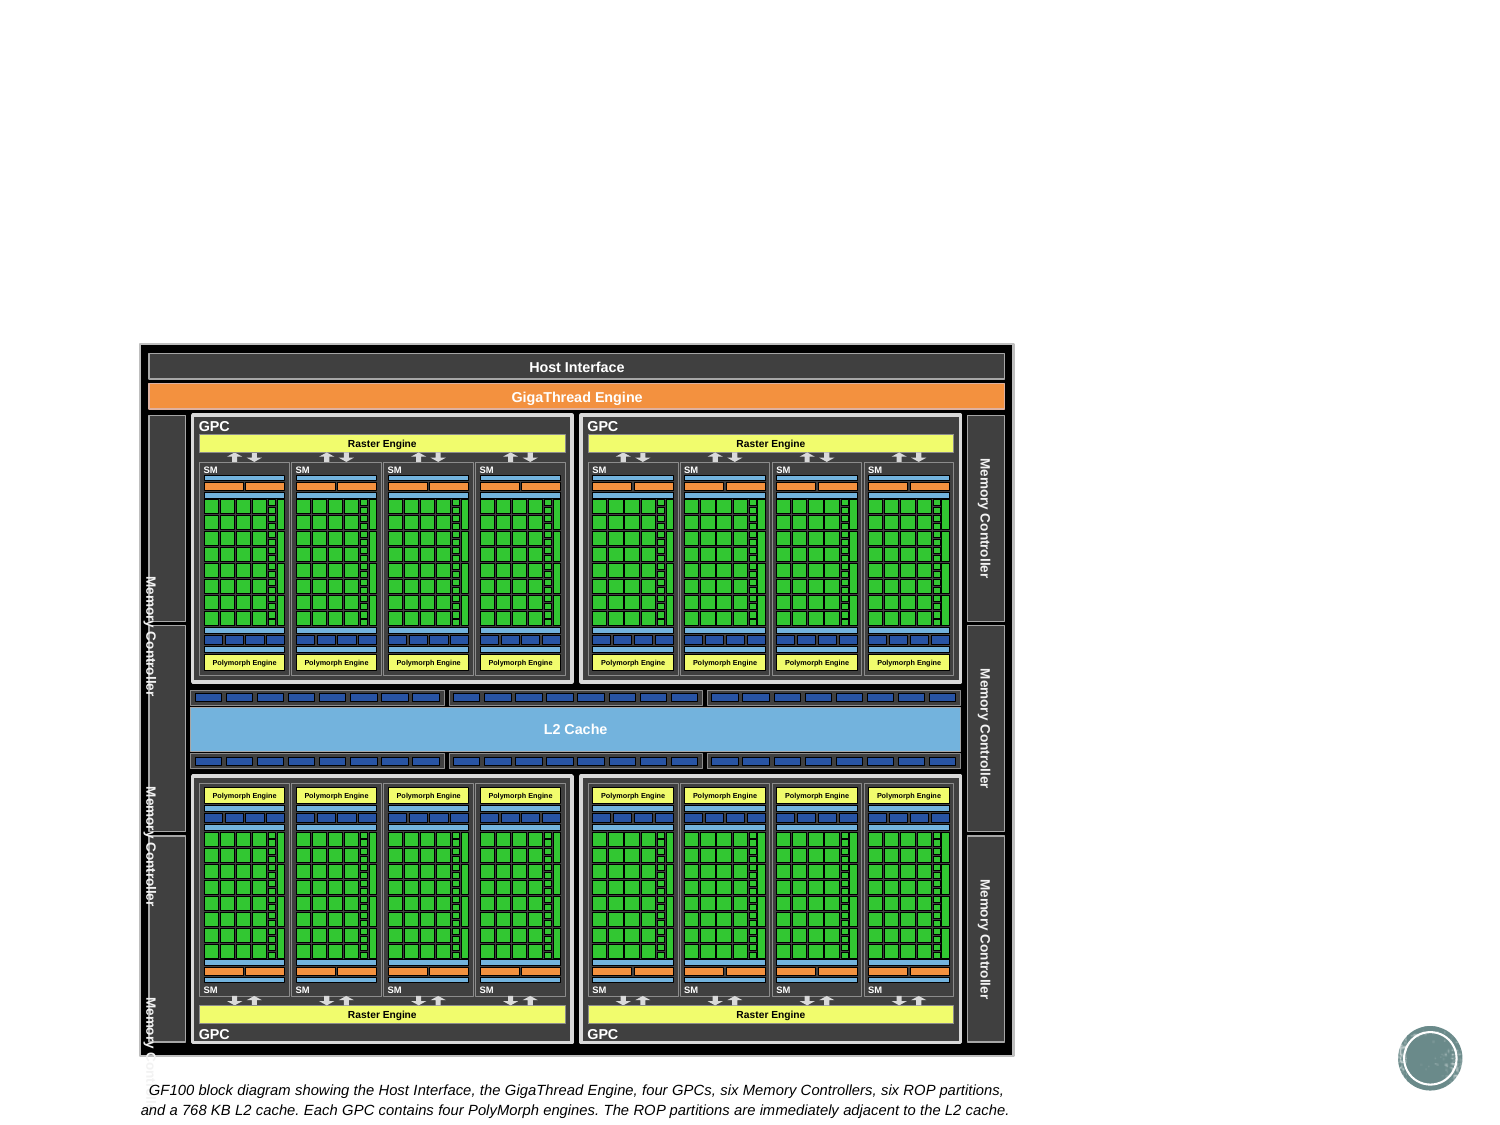

Host Interface

GigaThread Engine

GPC
GPC

Raster Engine
Raster Engine

SM
SM
SM
SM
SM
SM
SM
SM

Memory Controller

Memory Controller

Polymorph Engine
Polymorph Engine
Polymorph Engine
Polymorph Engine
Polymorph Engine
Polymorph Engine
Polymorph Engine
Polymorph Engine

L2 Cache
Memory Controller

Polymorph Engine
Polymorph Engine
Polymorph Engine
Polymorph Engine
Polymorph Engine
Polymorph Engine
Polymorph Engine
Polymorph Engine

Memory Controller

Memory Controller

SM
SM
SM
SM
SM
SM
SM
SM

Raster Engine
Raster Engine
GPC
GPC

Memory Controller
GF100 block diagram showing the Host Interface, the GigaThread Engine, four GPCs, six Memory Controllers, six ROP partitions,
and a 768 KB L2 cache. Each GPC contains four PolyMorph engines. The ROP partitions are immediately adjacent to the L2 cache.